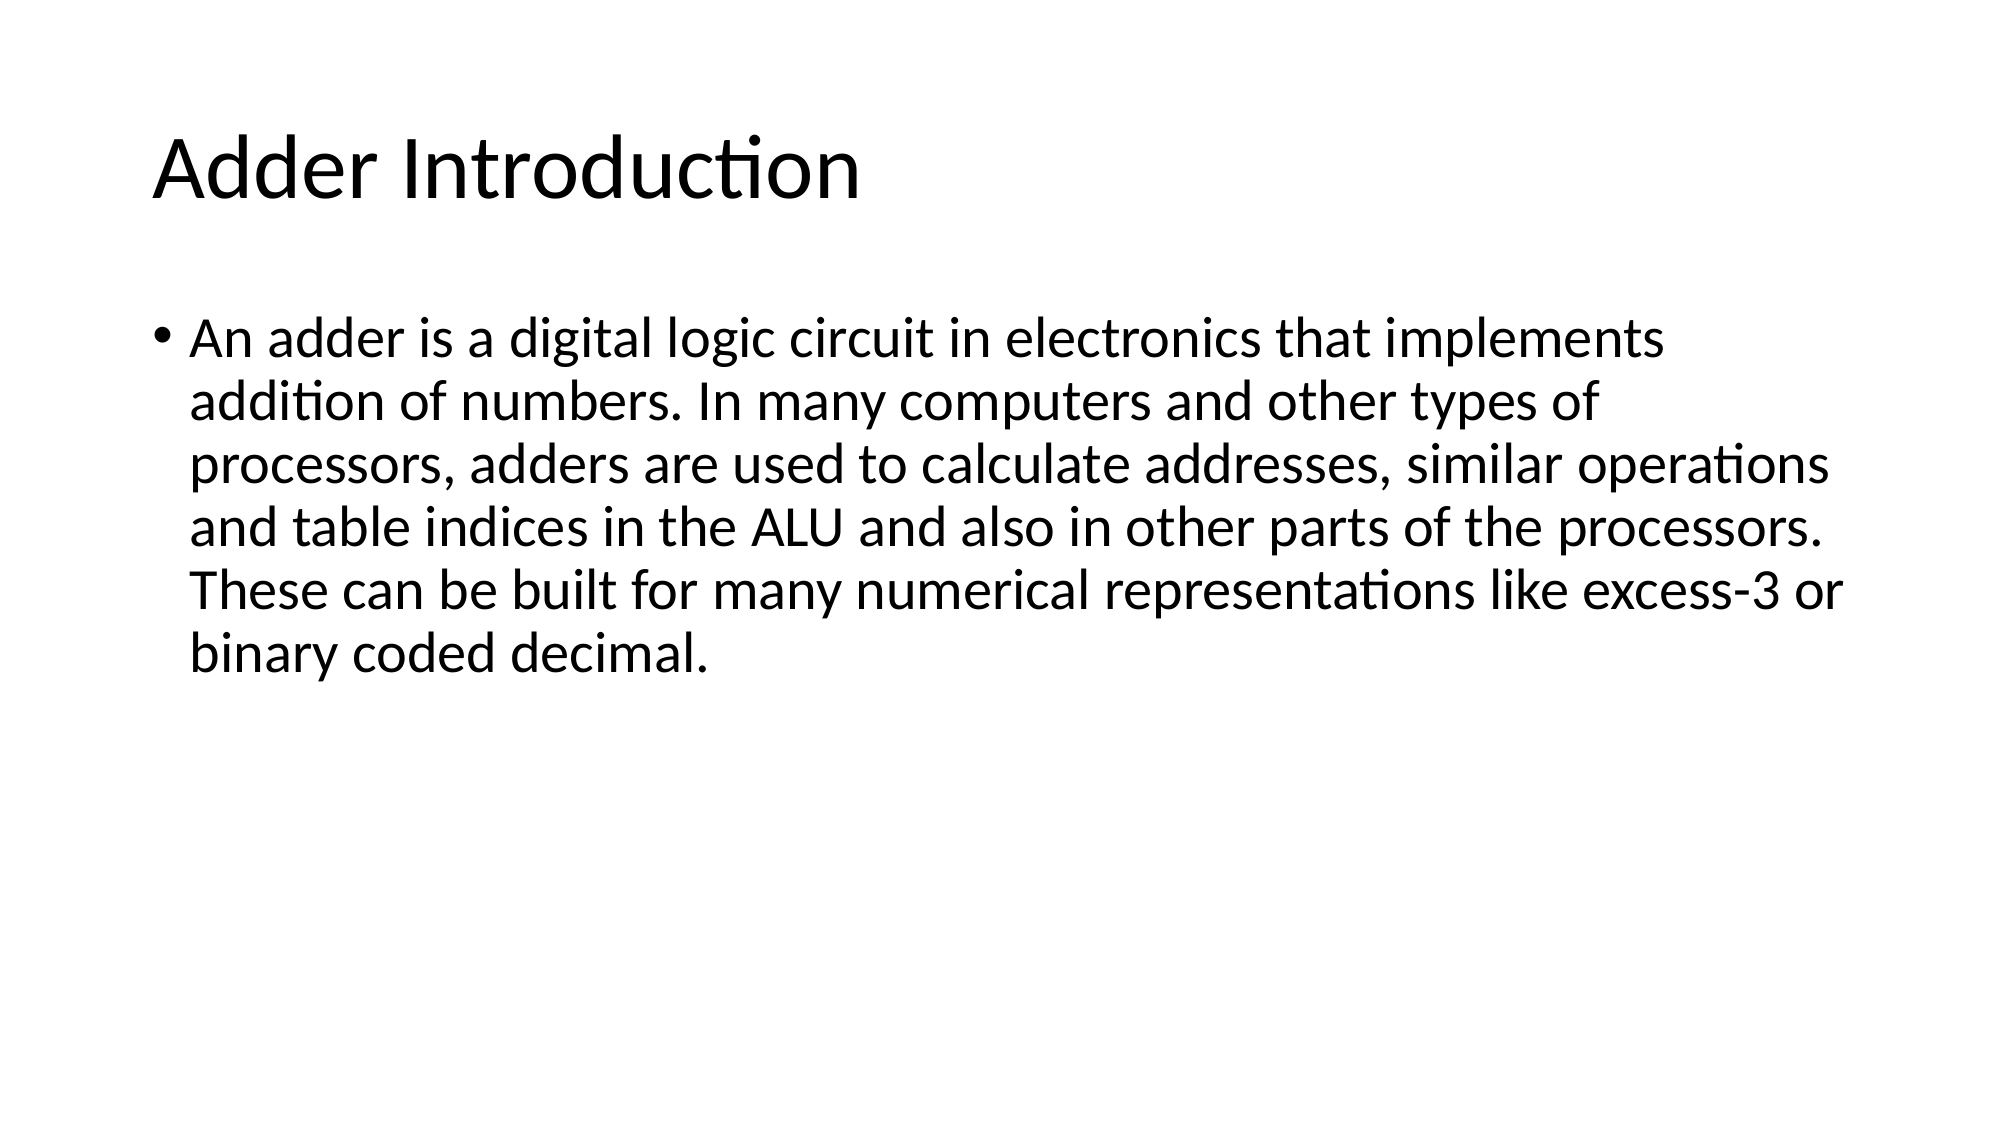

# Adder Introduction
An adder is a digital logic circuit in electronics that implements addition of numbers. In many computers and other types of processors, adders are used to calculate addresses, similar operations and table indices in the ALU and also in other parts of the processors. These can be built for many numerical representations like excess-3 or binary coded decimal.